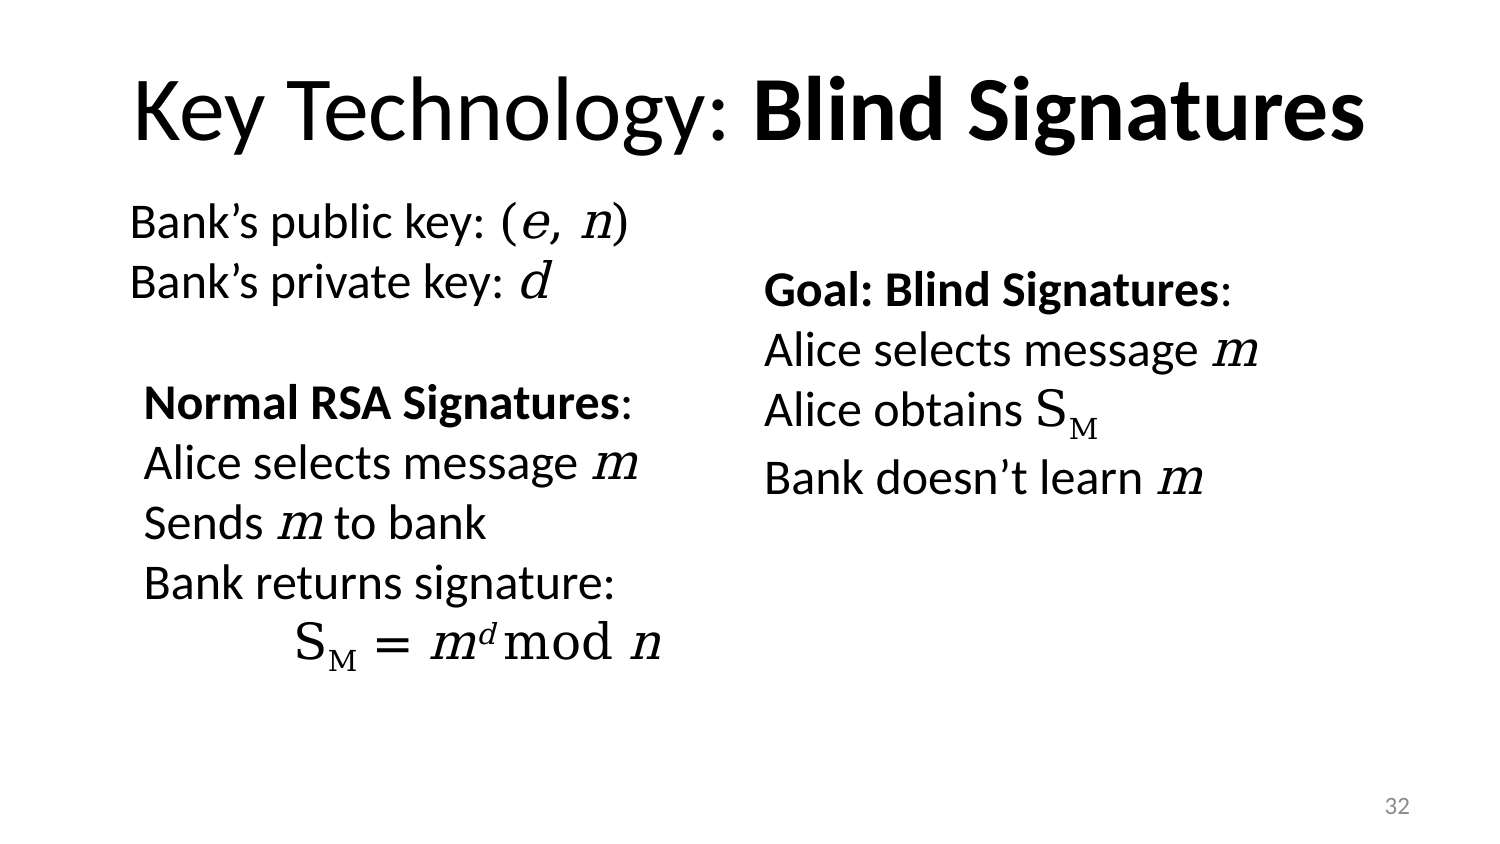

# Key Technology: Blind Signatures
Bank’s public key: (e, n)
Bank’s private key: d
Goal: Blind Signatures:
Alice selects message m
Alice obtains SM
Bank doesn’t learn m
Normal RSA Signatures:
Alice selects message m
Sends m to bank
Bank returns signature:
	SM = md mod n
32